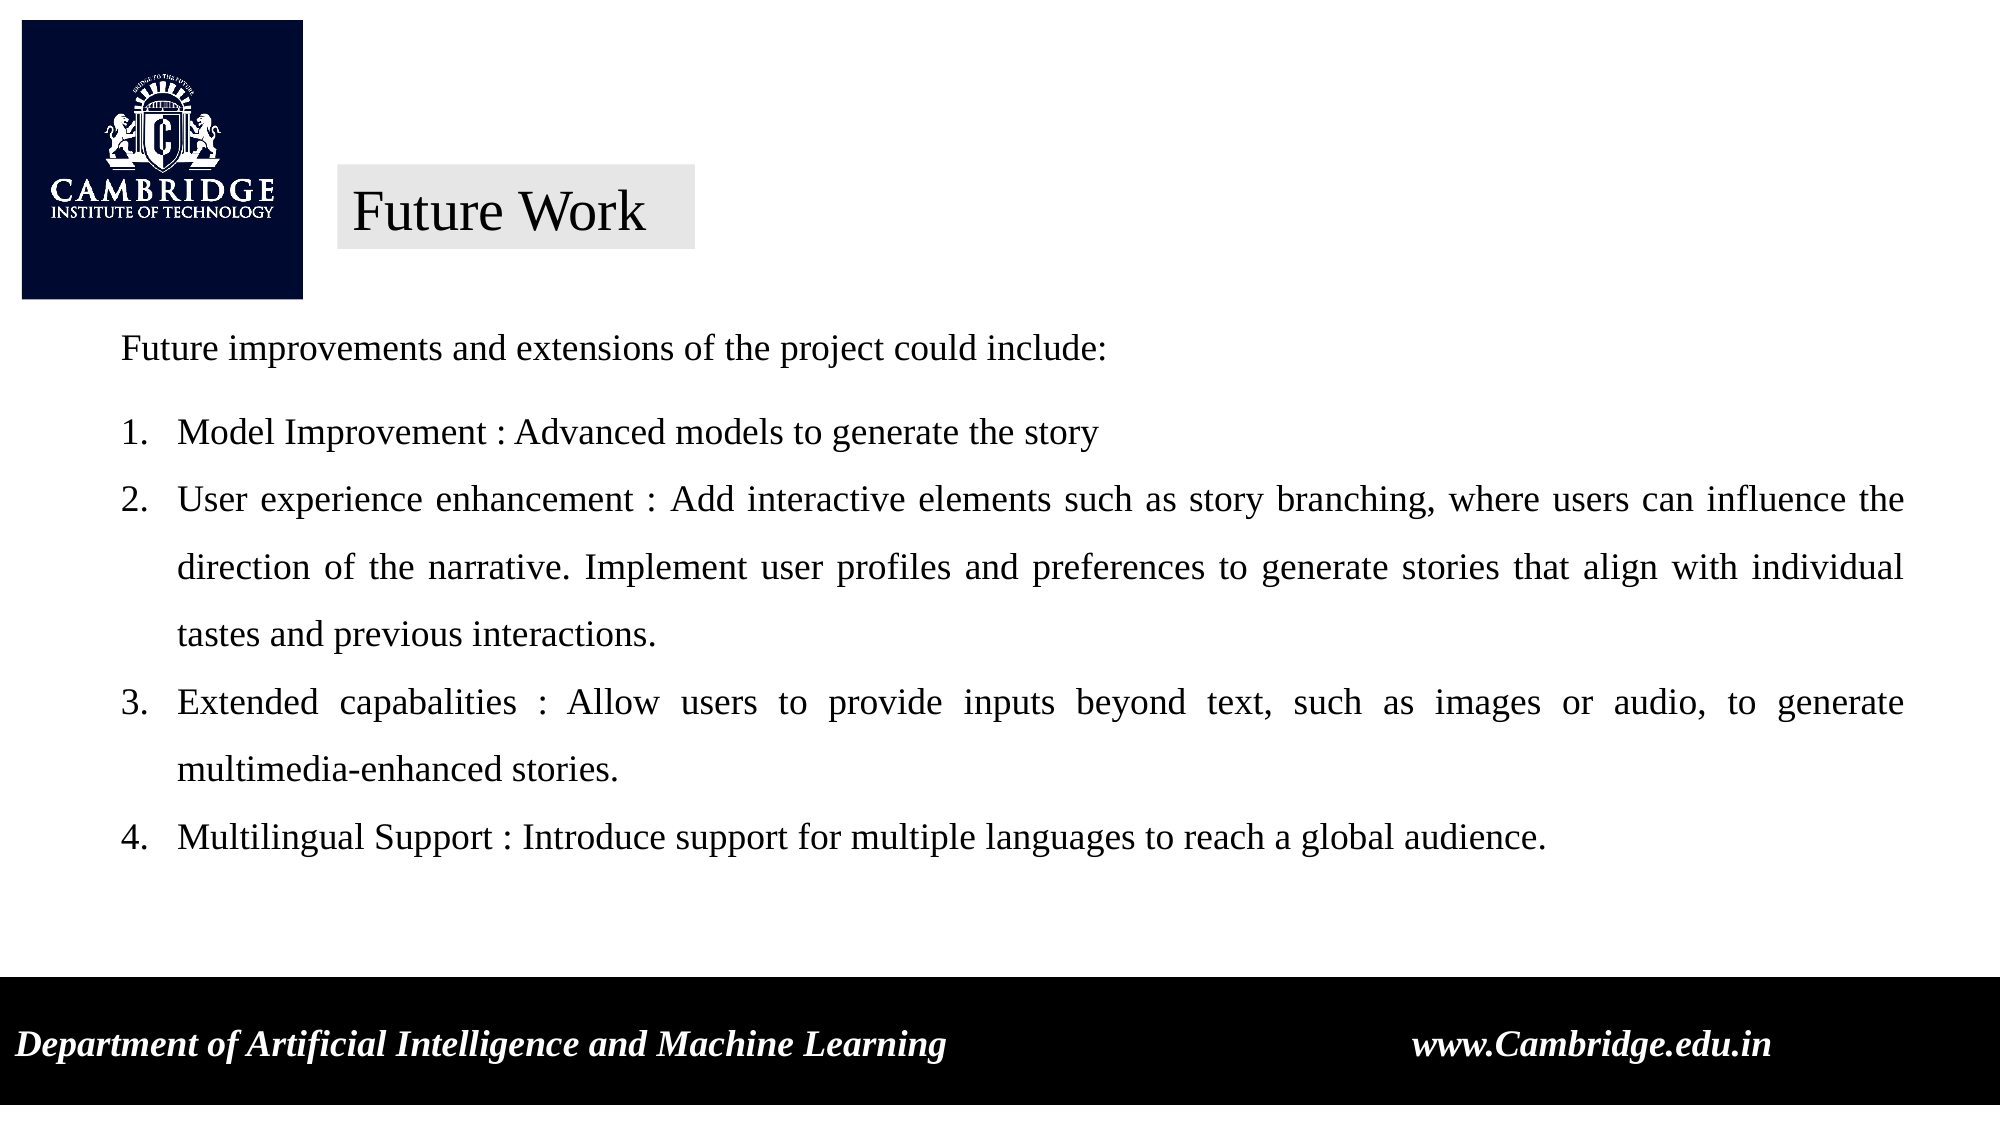

Future Work
Future improvements and extensions of the project could include:
Model Improvement : Advanced models to generate the story
User experience enhancement : Add interactive elements such as story branching, where users can influence the direction of the narrative. Implement user profiles and preferences to generate stories that align with individual tastes and previous interactions.
Extended capabalities : Allow users to provide inputs beyond text, such as images or audio, to generate multimedia-enhanced stories.
Multilingual Support : Introduce support for multiple languages to reach a global audience.

Department of Artificial Intelligence and Machine Learning                                                 www.Cambridge.edu.in